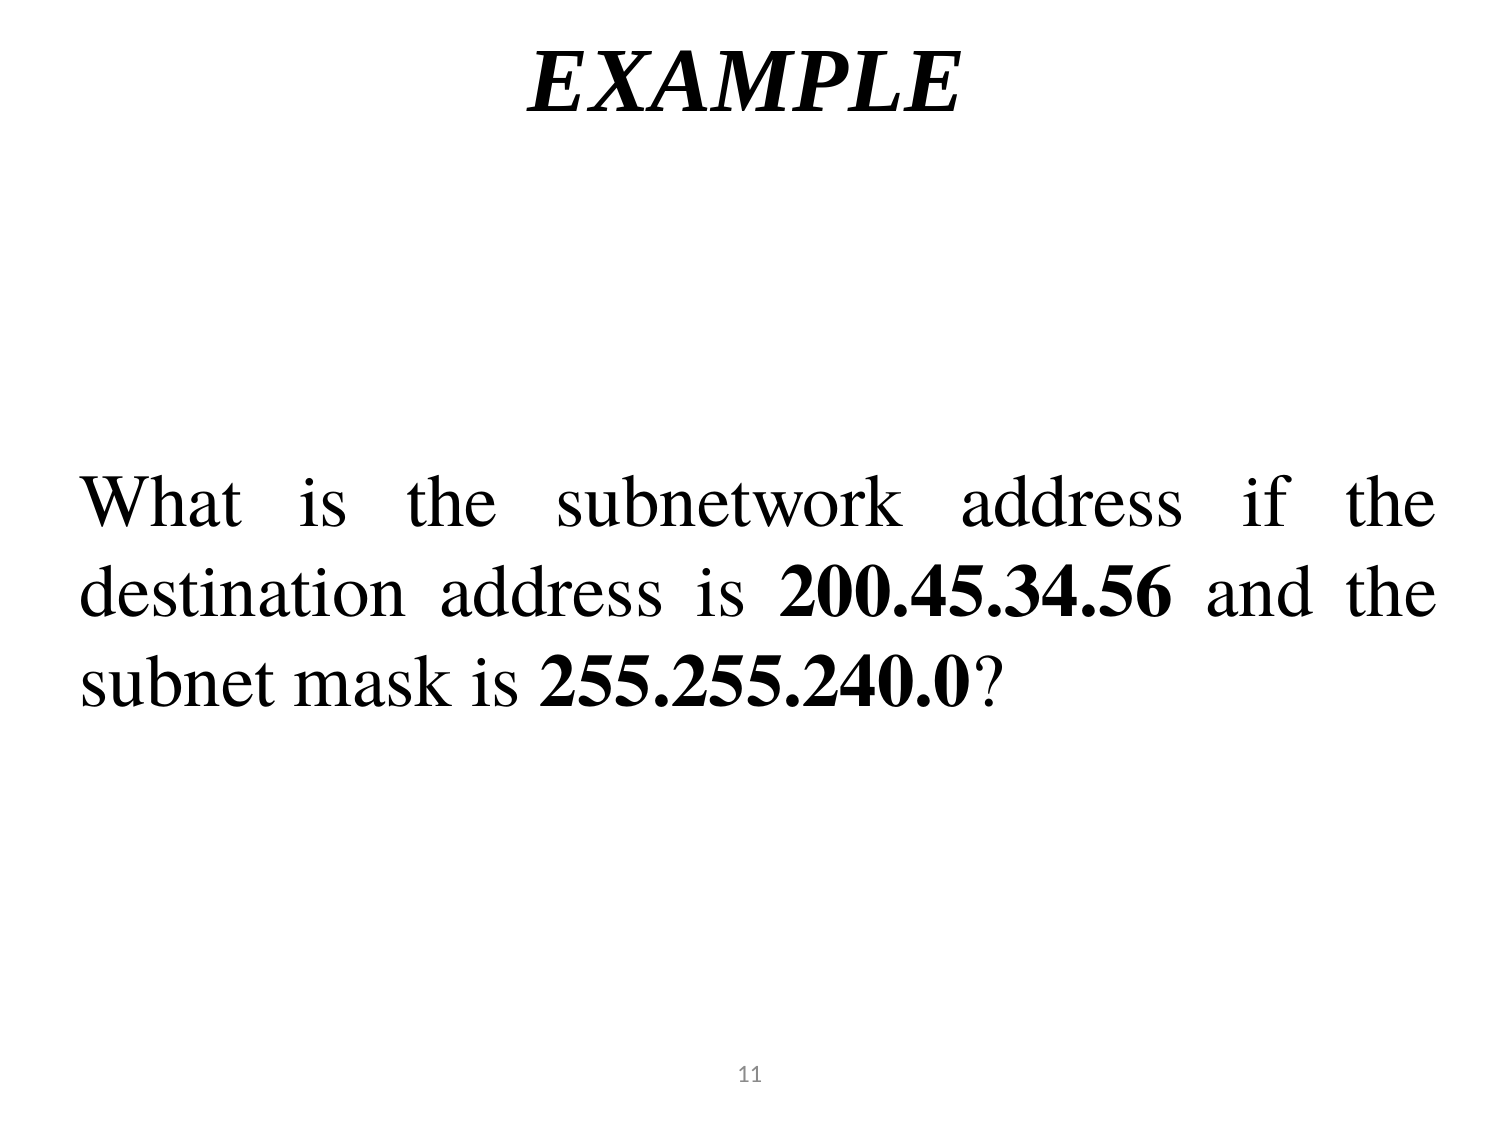

Example
What is the subnetwork address if the destination address is 200.45.34.56 and the subnet mask is 255.255.240.0?
11